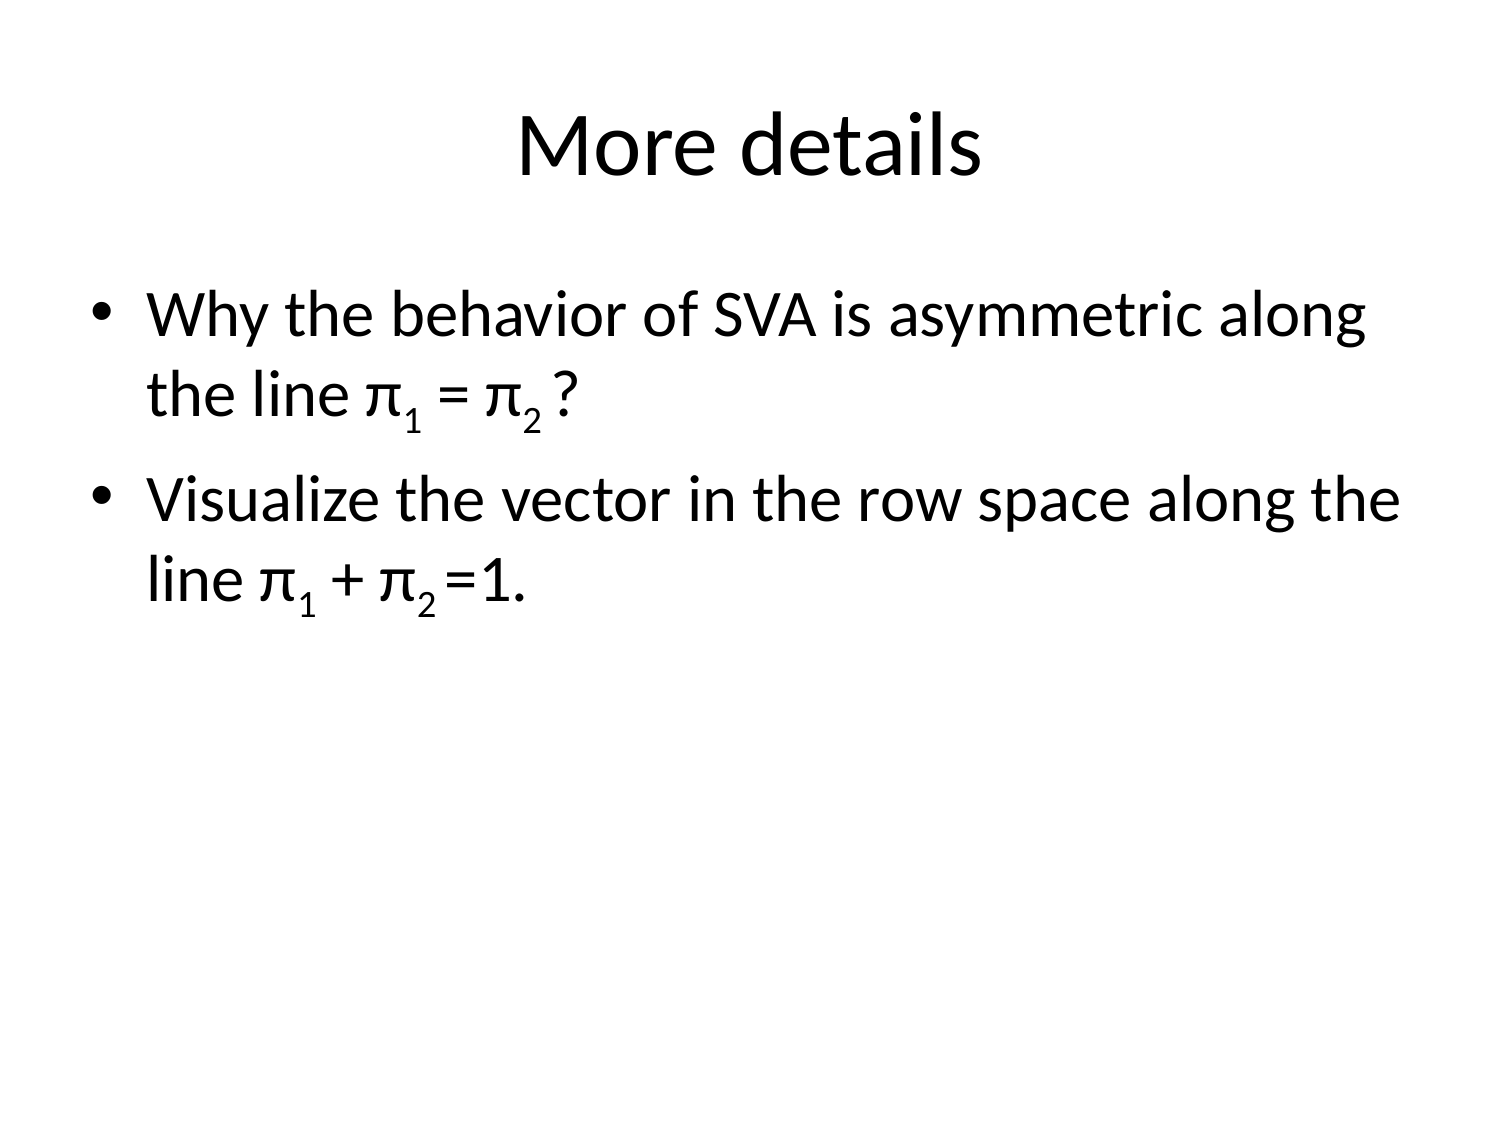

# More details
Why the behavior of SVA is asymmetric along the line π1 = π2 ?
Visualize the vector in the row space along the line π1 + π2 =1.